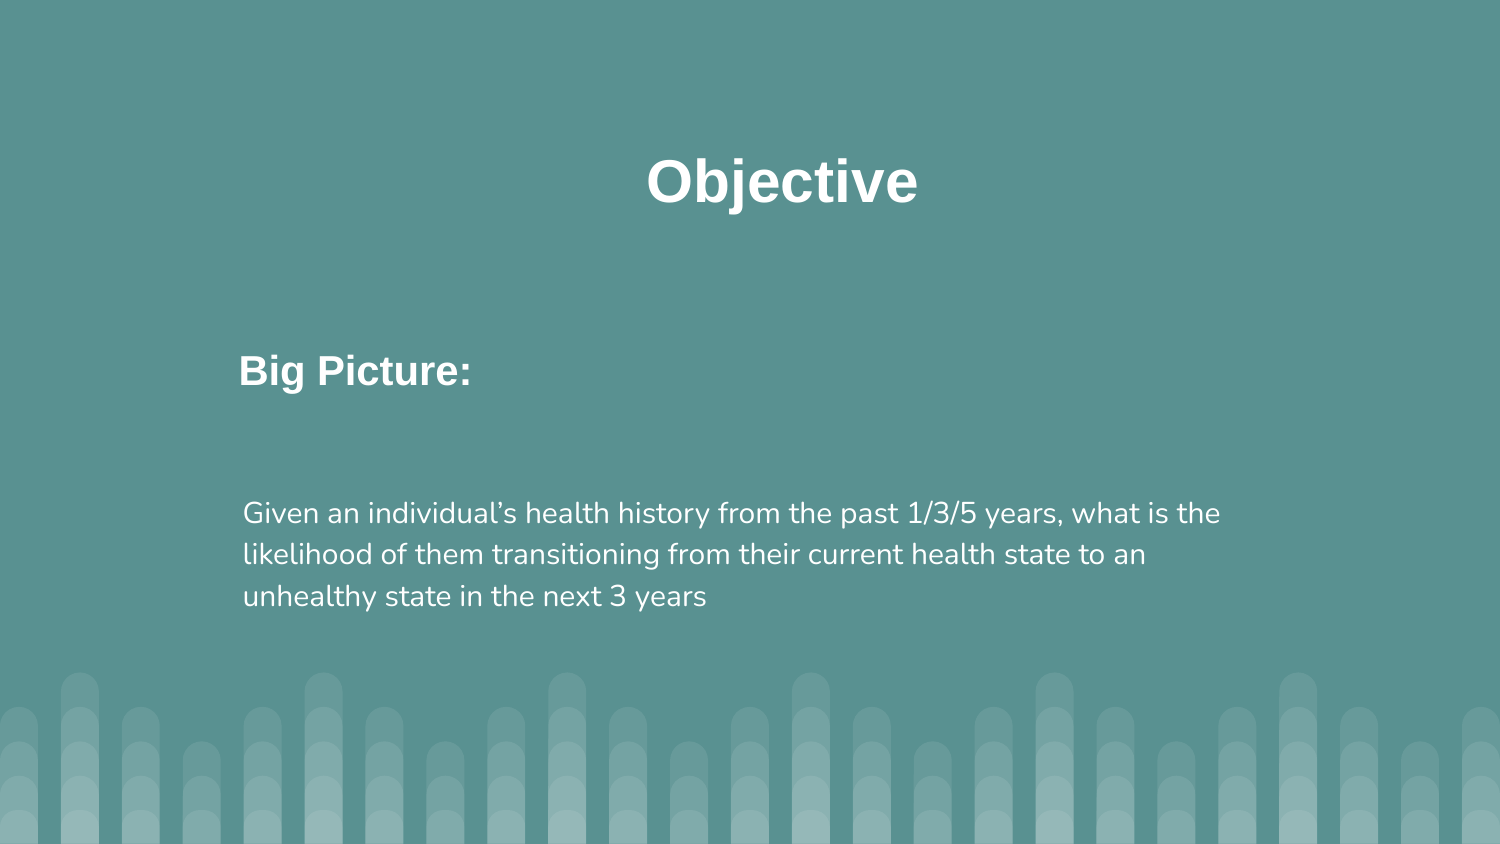

# Objective
Big Picture:
Given an individual’s health history from the past 1/3/5 years, what is the likelihood of them transitioning from their current health state to an unhealthy state in the next 3 years